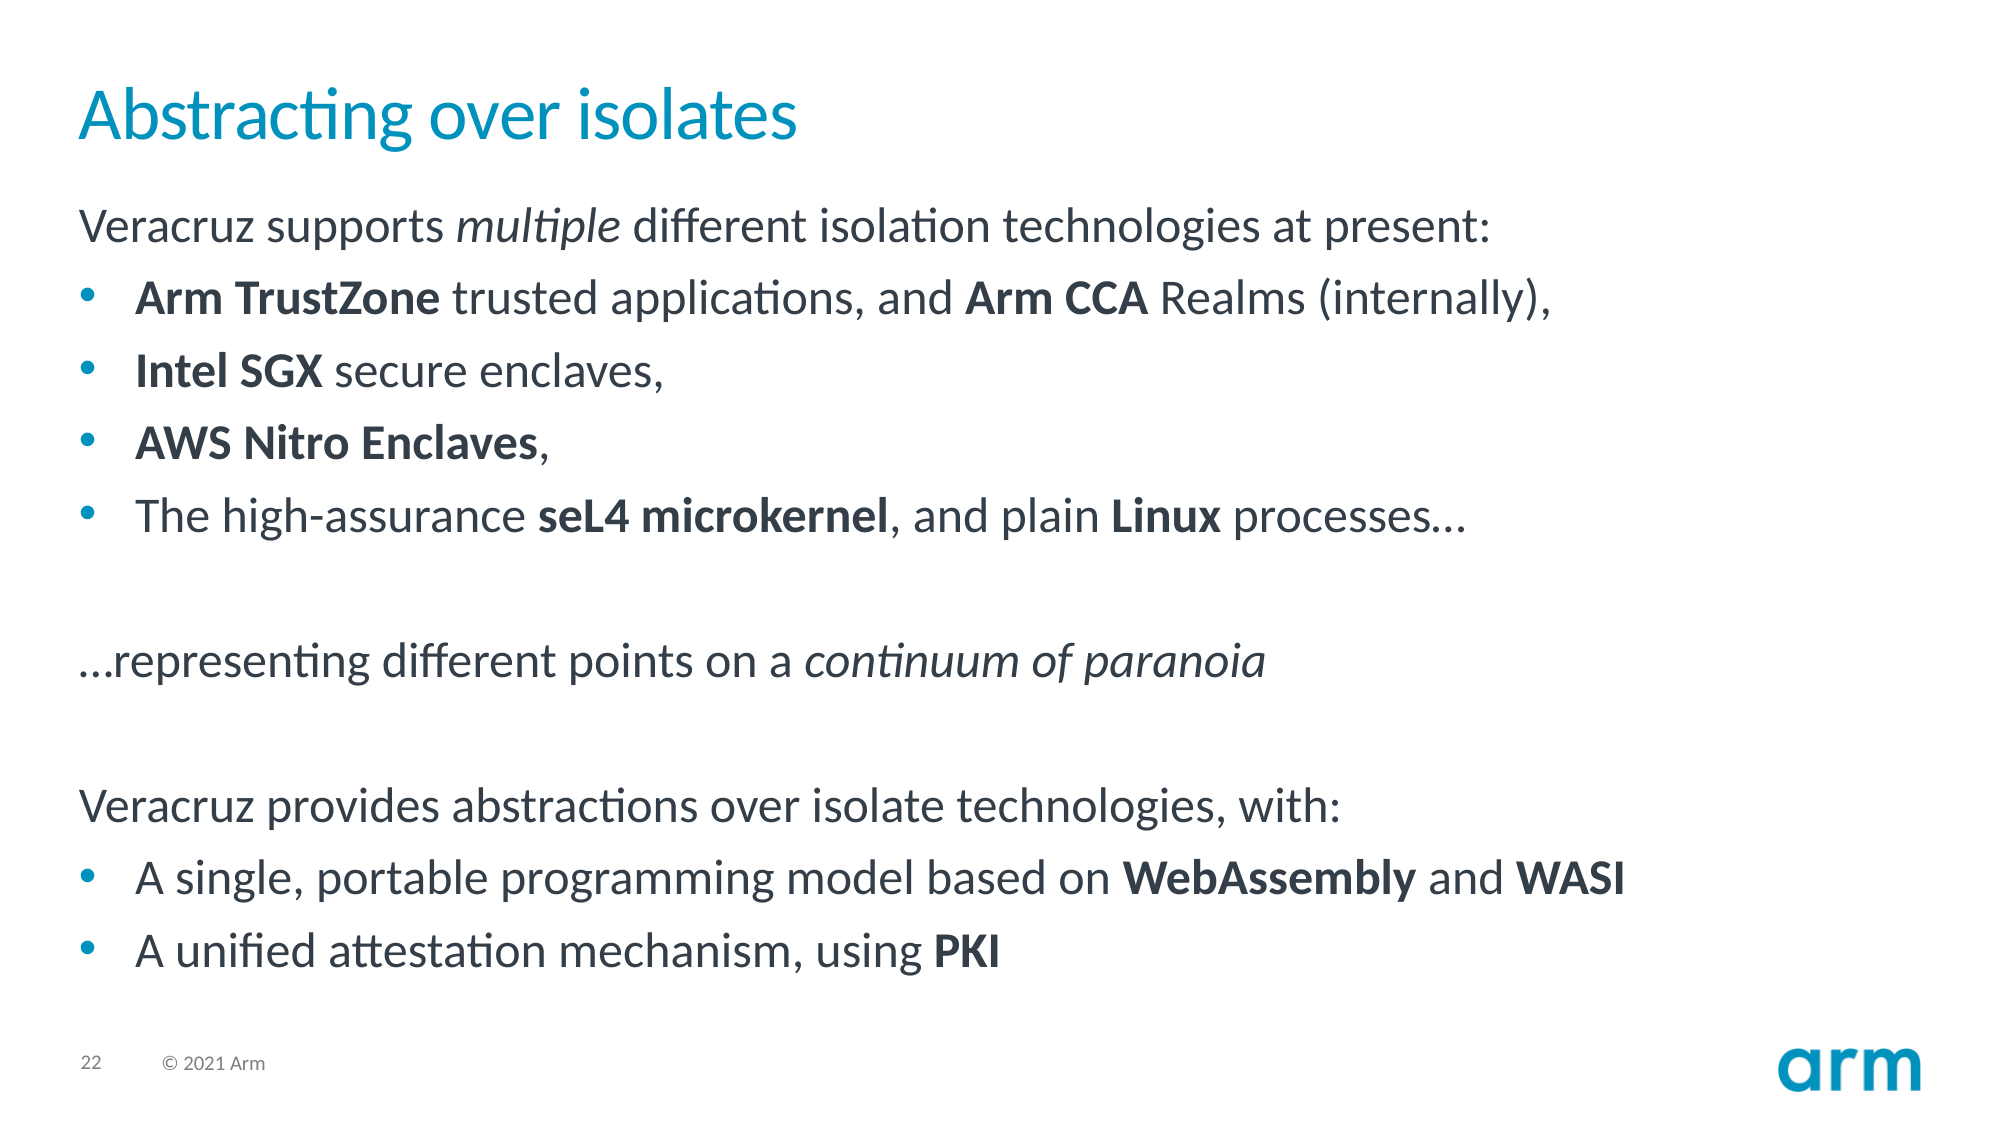

# Abstracting over isolates
Veracruz supports multiple different isolation technologies at present:
Arm TrustZone trusted applications, and Arm CCA Realms (internally),
Intel SGX secure enclaves,
AWS Nitro Enclaves,
The high-assurance seL4 microkernel, and plain Linux processes…

…representing different points on a continuum of paranoia

Veracruz provides abstractions over isolate technologies, with:
A single, portable programming model based on WebAssembly and WASI
A unified attestation mechanism, using PKI